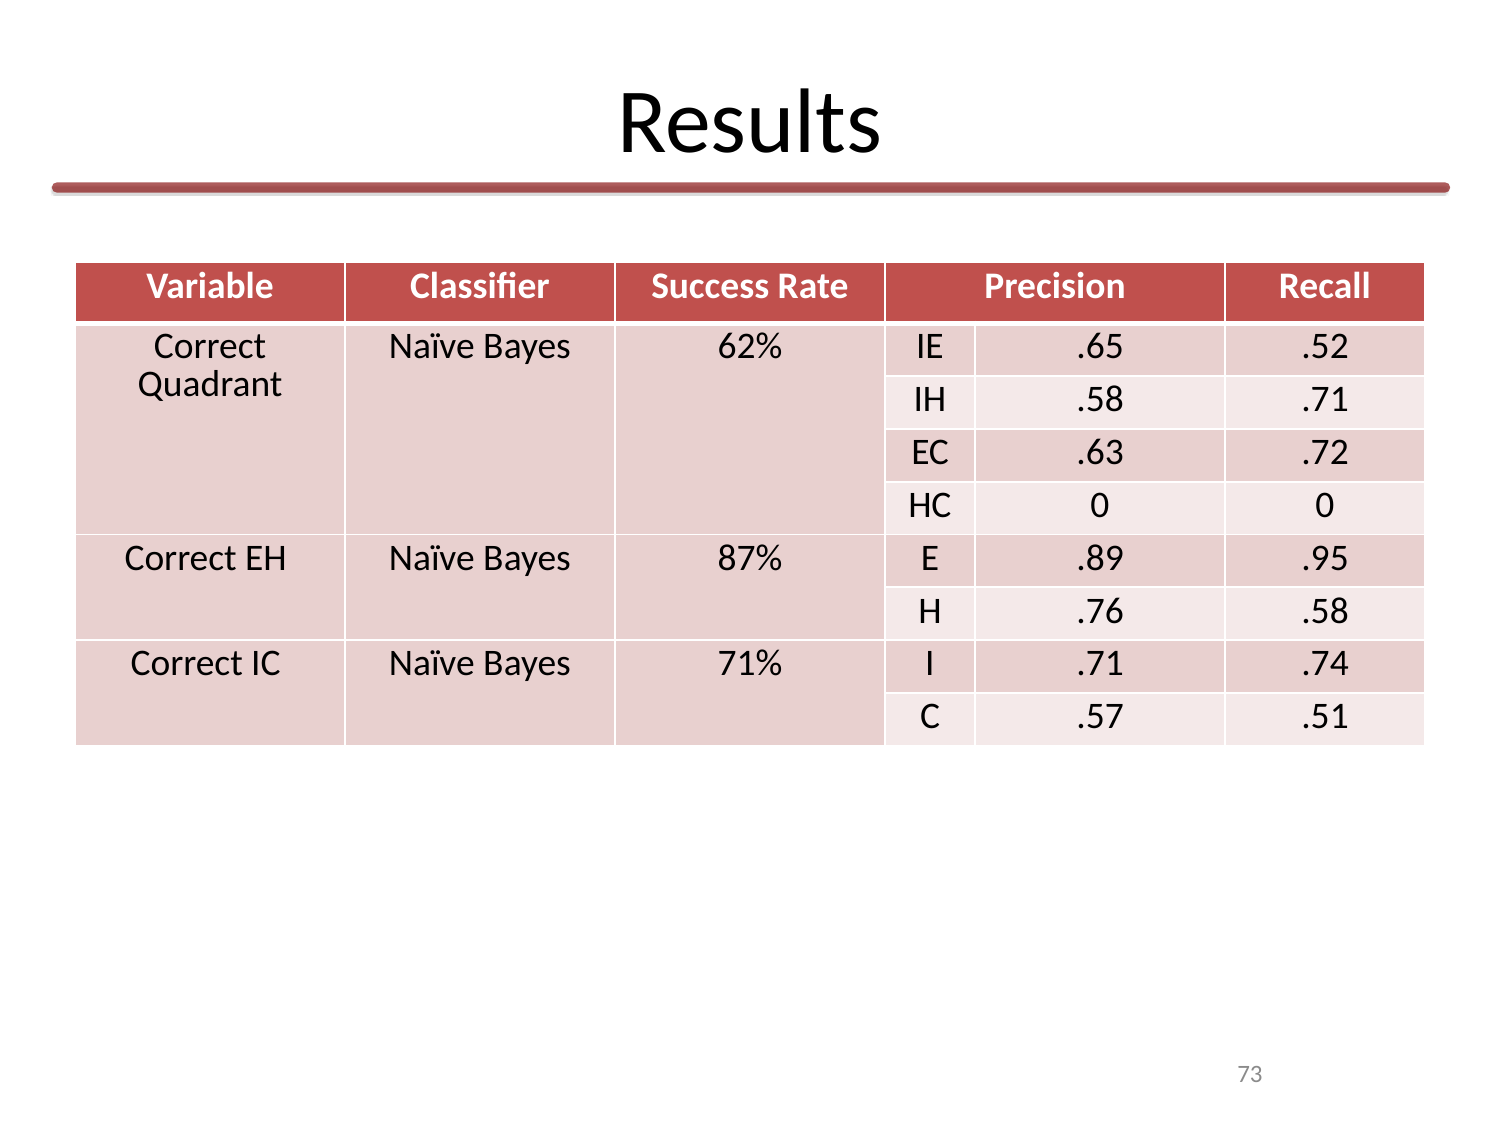

# Results
| Variable | Classifier | Success Rate | Precision |  | Recall |
| --- | --- | --- | --- | --- | --- |
| Correct Quadrant | Naïve Bayes | 62% | IE | .65 | .52 |
|  |  |  | IH | .58 | .71 |
|  |  |  | EC | .63 | .72 |
|  |  |  | HC | 0 | 0 |
| Correct EH | Naïve Bayes | 87% | E | .89 | .95 |
|  |  |  | H | .76 | .58 |
| Correct IC | Naïve Bayes | 71% | I | .71 | .74 |
|  |  |  | C | .57 | .51 |
73